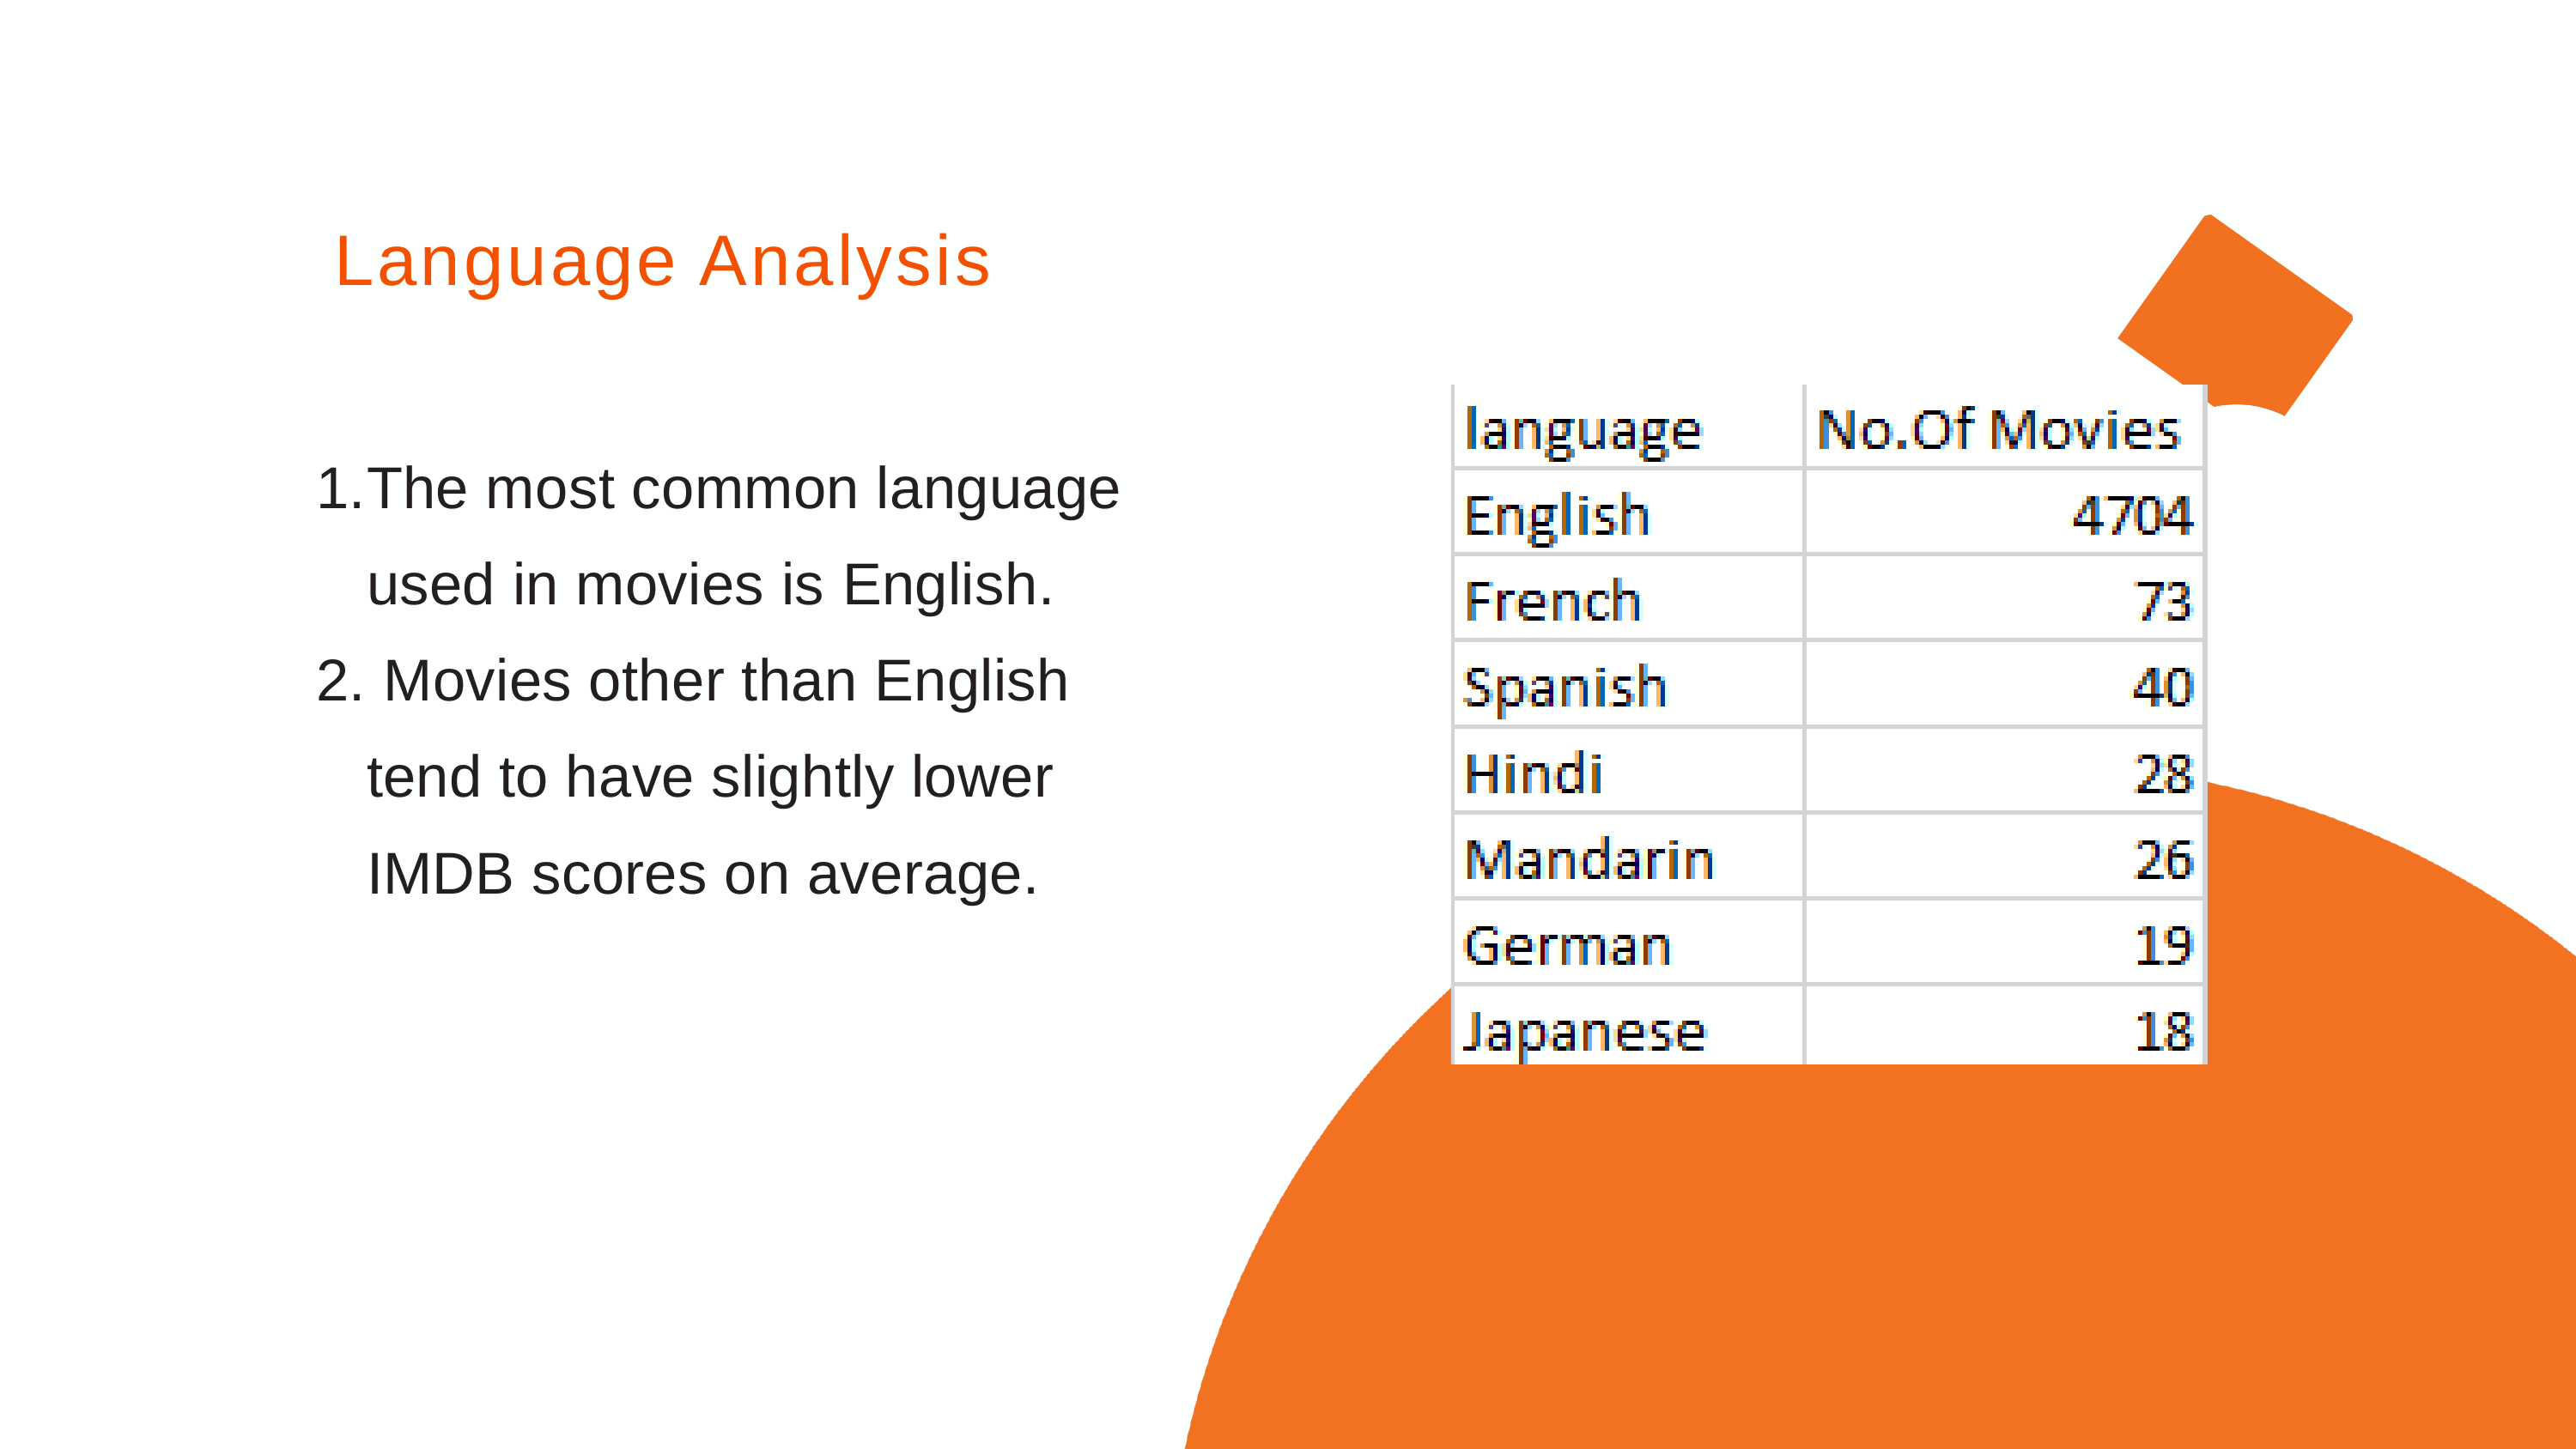

Language Analysis

The most common language used in movies is English.
 Movies other than English tend to have slightly lower IMDB scores on average.